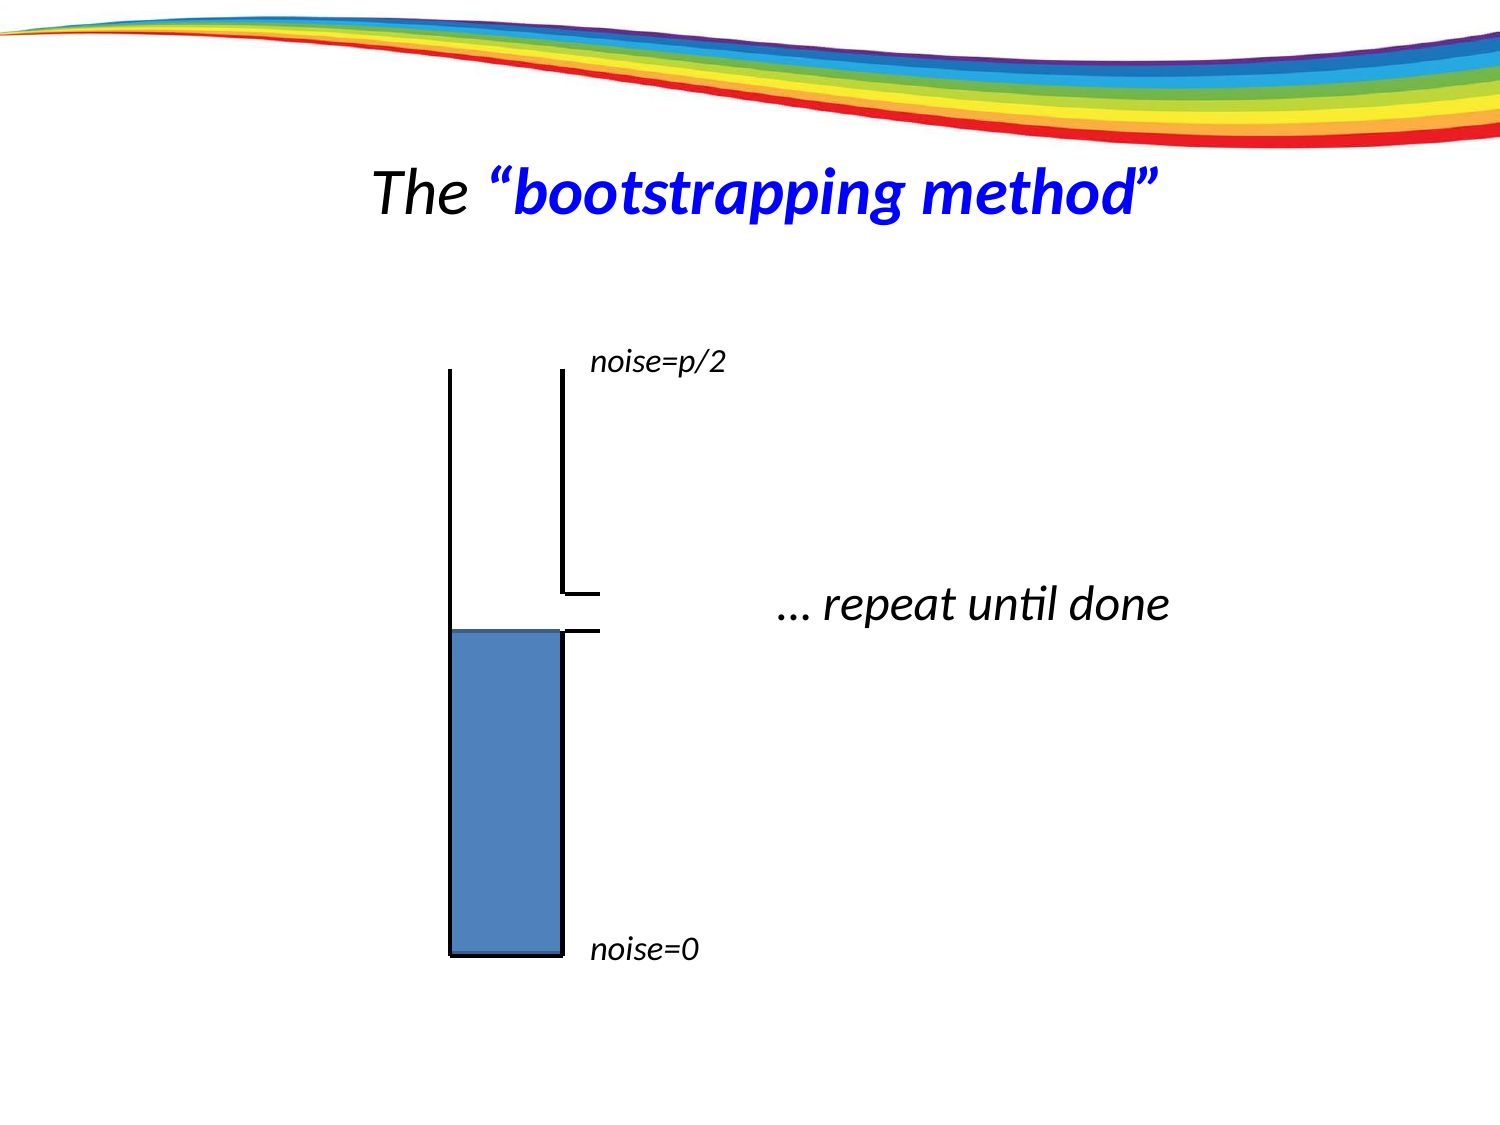

The “bootstrapping method”
noise=p/2
… repeat until done

noise=0